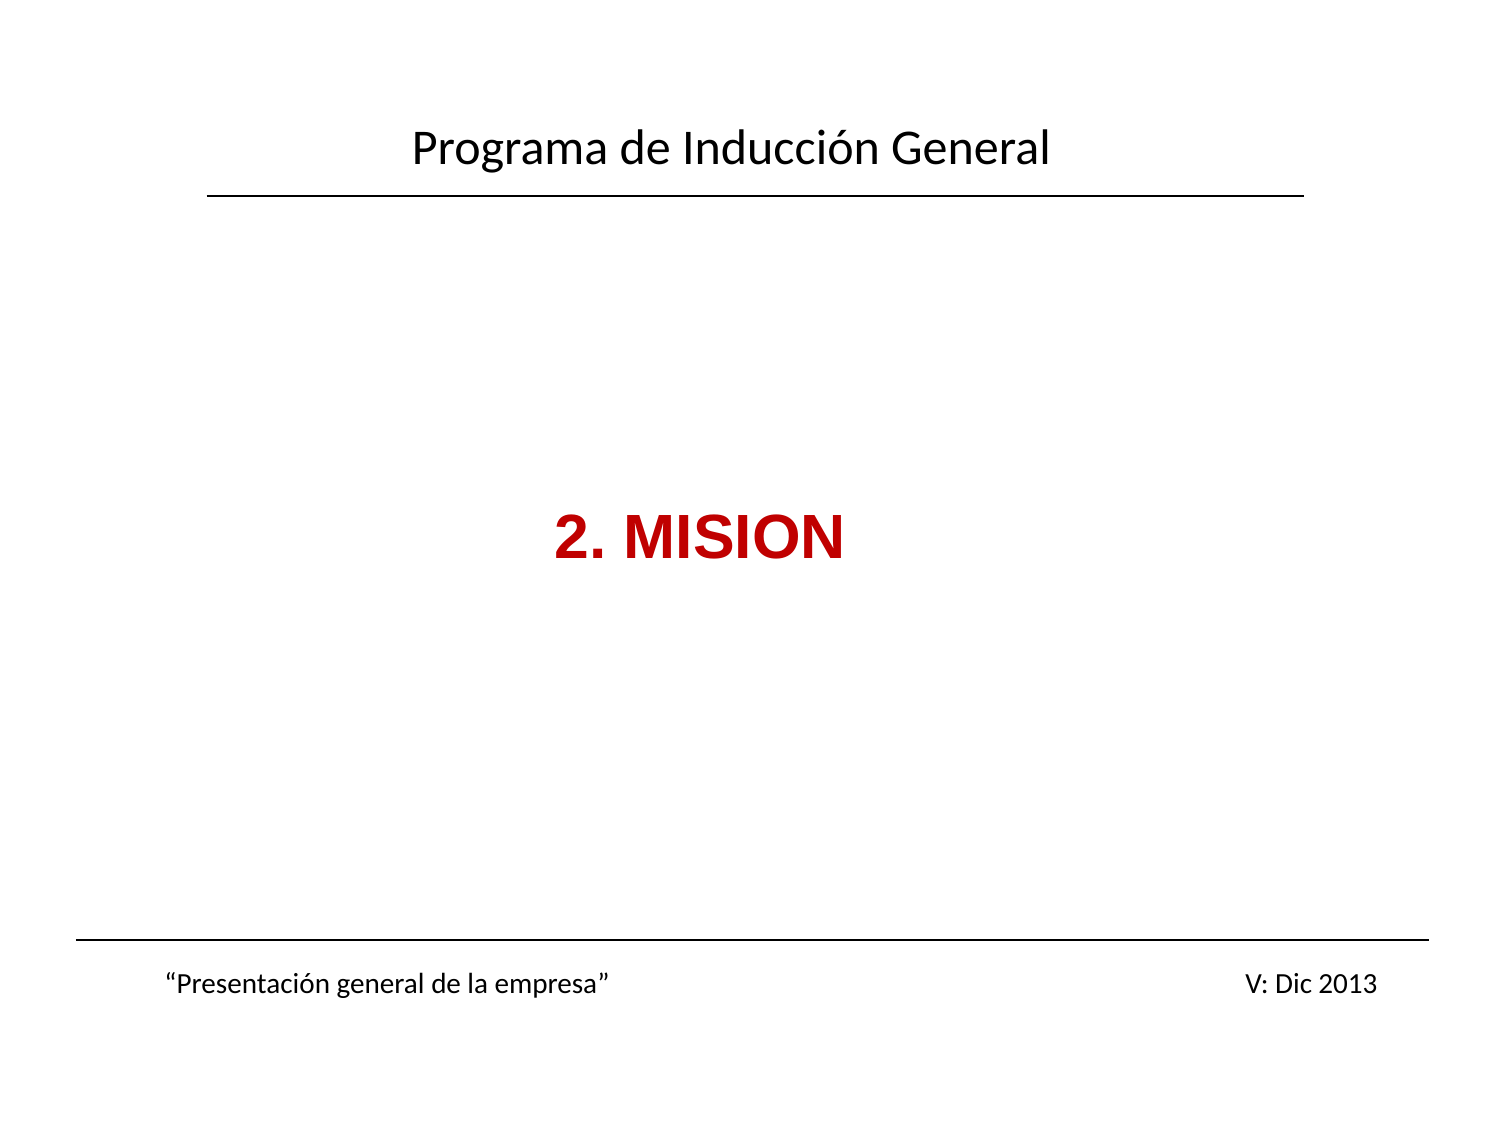

Programa de Inducción General
2. MISION
“Presentación general de la empresa”                                                                                                  V: Dic 2013